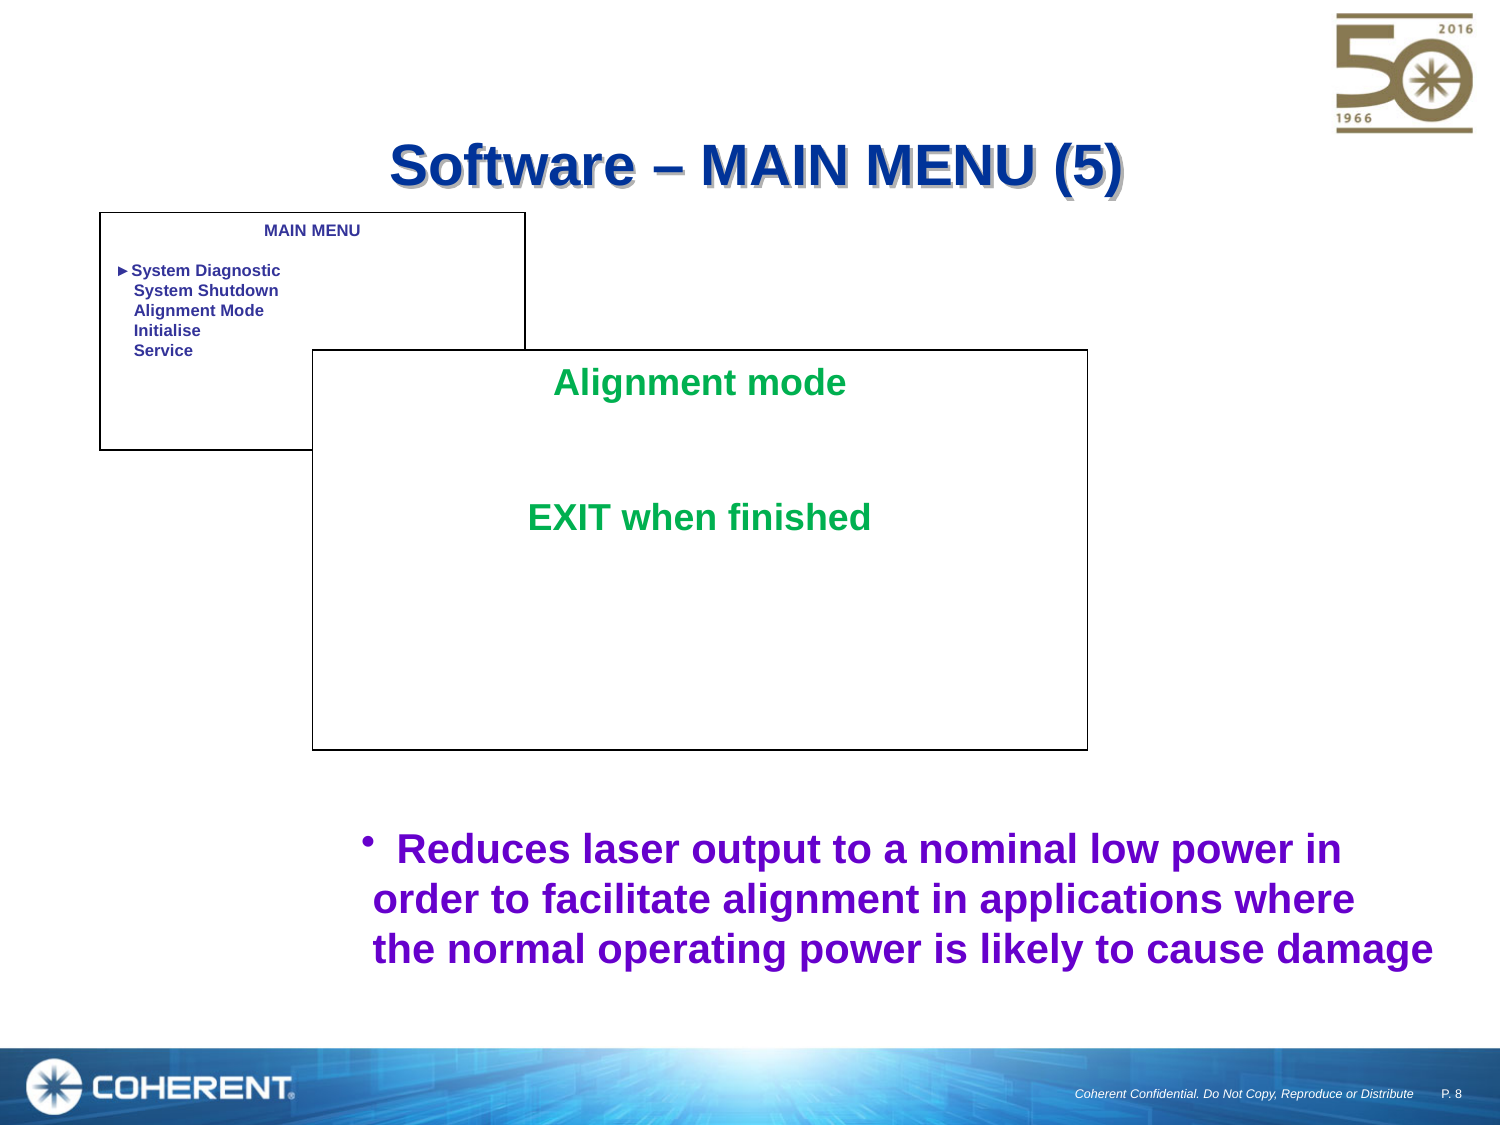

Software – MAIN MENU (5)
MAIN MENU

►System Diagnostic
    System Shutdown
    Alignment Mode
    Initialise
    Service
Alignment mode

EXIT when finished

Reduces laser output to a nominal low power in
 order to facilitate alignment in applications where
 the normal operating power is likely to cause damage